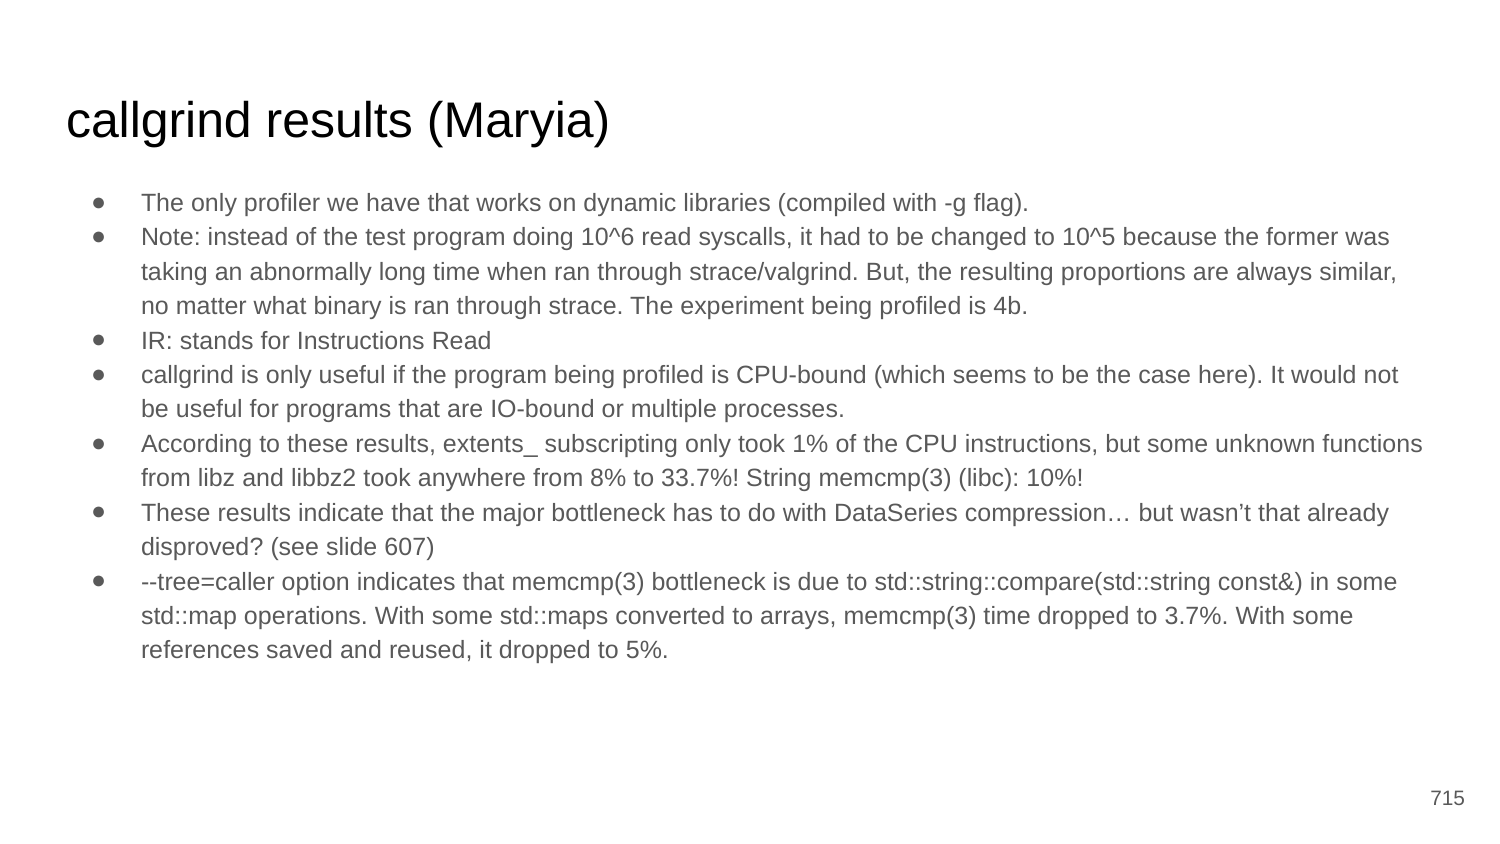

# callgrind results (Maryia)
The only profiler we have that works on dynamic libraries (compiled with -g flag).
Note: instead of the test program doing 10^6 read syscalls, it had to be changed to 10^5 because the former was taking an abnormally long time when ran through strace/valgrind. But, the resulting proportions are always similar, no matter what binary is ran through strace. The experiment being profiled is 4b.
IR: stands for Instructions Read
callgrind is only useful if the program being profiled is CPU-bound (which seems to be the case here). It would not be useful for programs that are IO-bound or multiple processes.
According to these results, extents_ subscripting only took 1% of the CPU instructions, but some unknown functions from libz and libbz2 took anywhere from 8% to 33.7%! String memcmp(3) (libc): 10%!
These results indicate that the major bottleneck has to do with DataSeries compression… but wasn’t that already disproved? (see slide 607)
--tree=caller option indicates that memcmp(3) bottleneck is due to std::string::compare(std::string const&) in some std::map operations. With some std::maps converted to arrays, memcmp(3) time dropped to 3.7%. With some references saved and reused, it dropped to 5%.
715